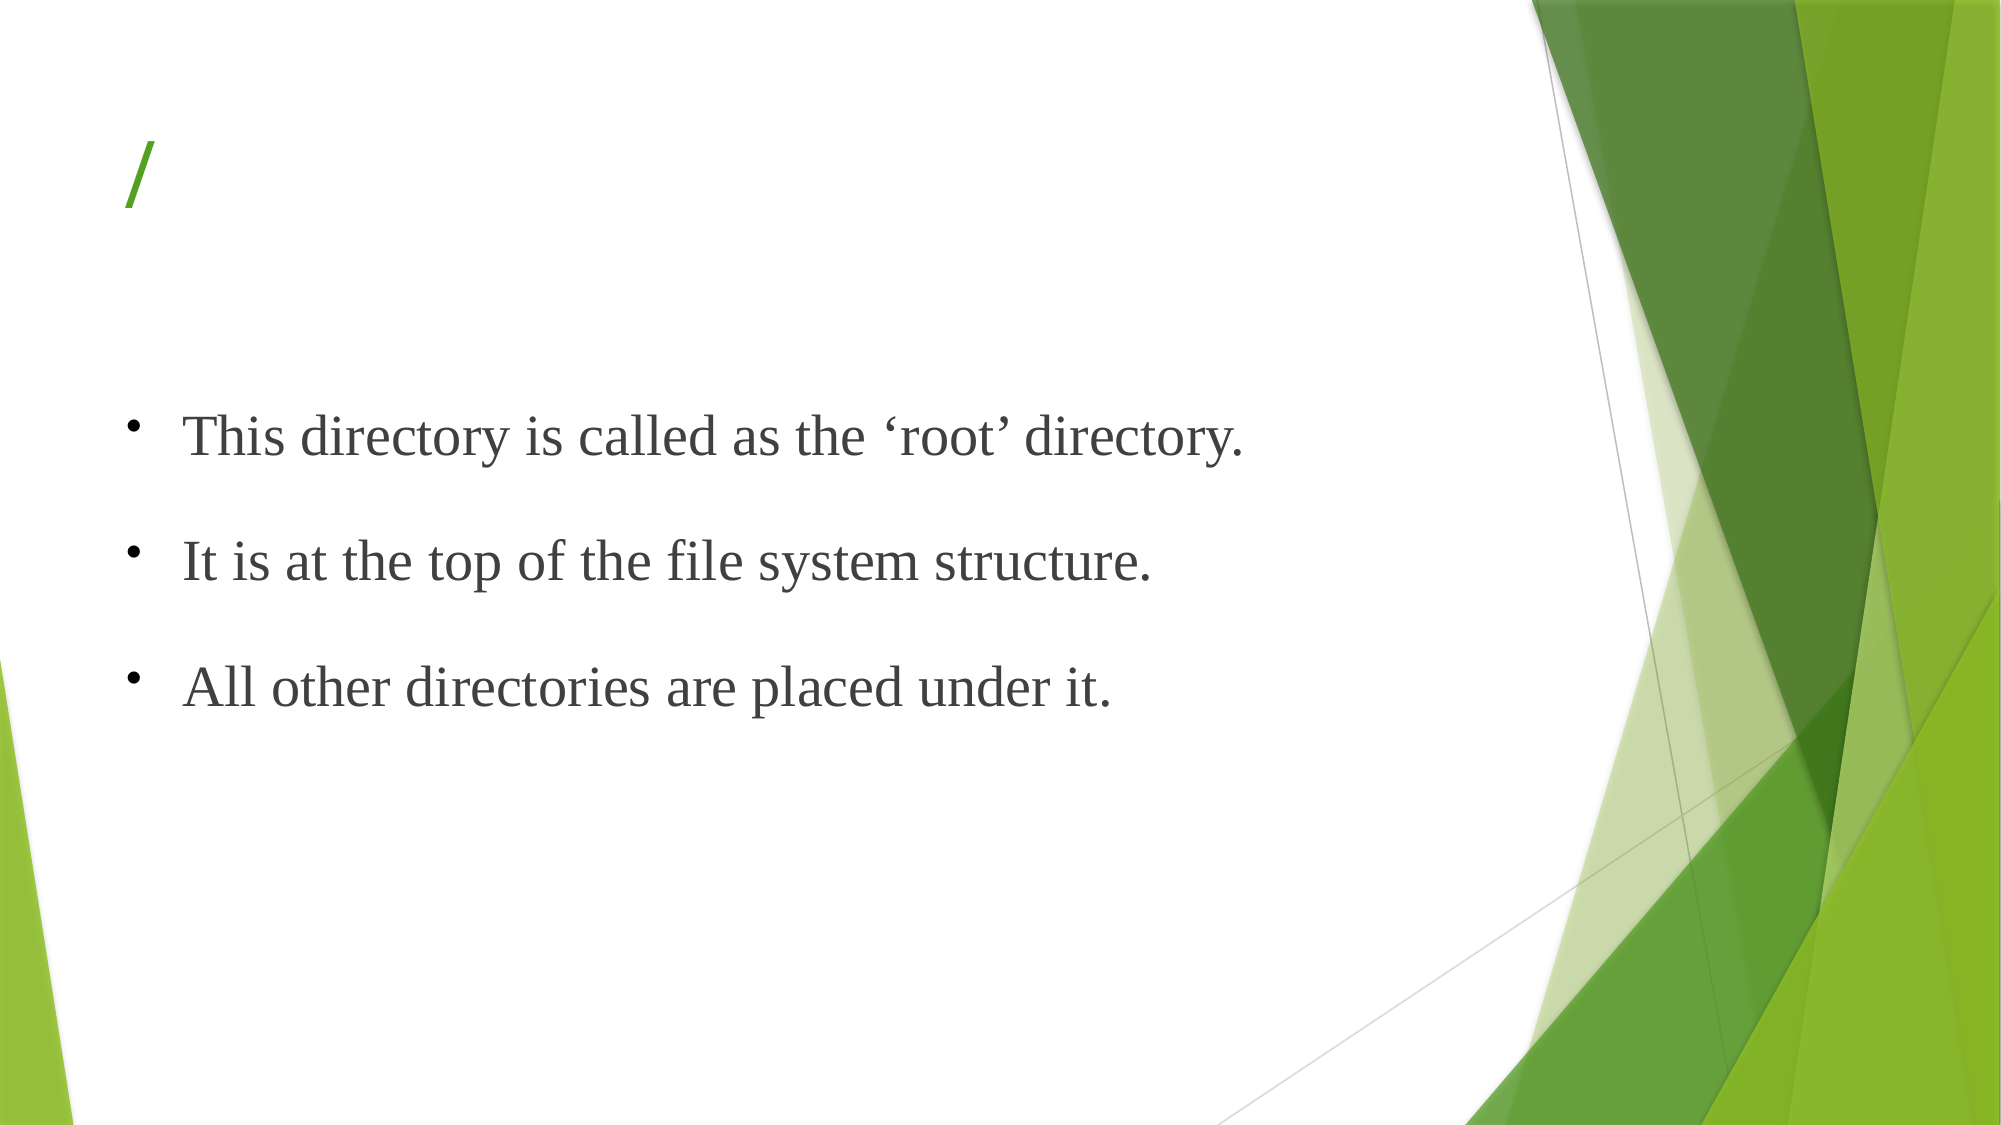

# /
This directory is called as the ‘root’ directory.
It is at the top of the file system structure.
All other directories are placed under it.